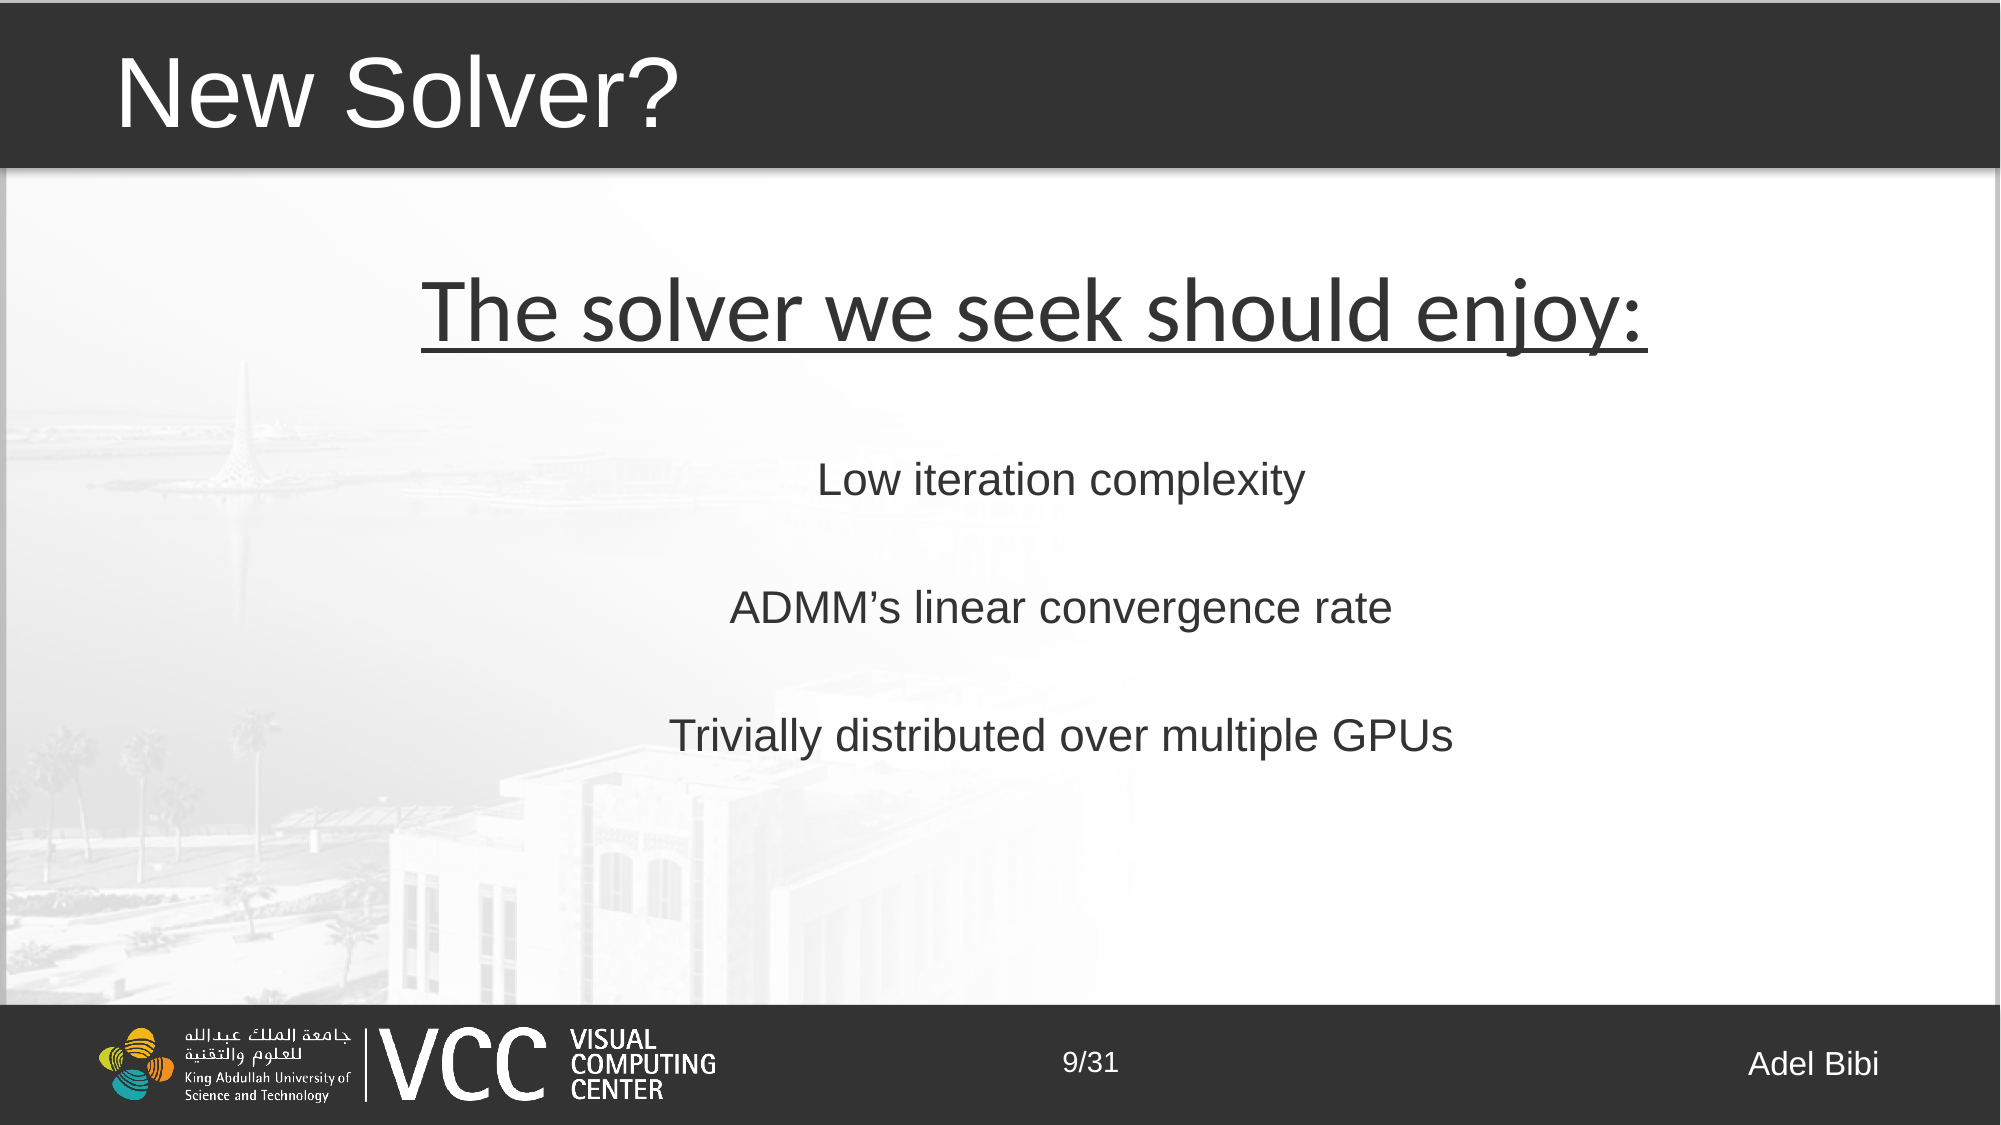

# New Solver?
The solver we seek should enjoy:
Low iteration complexity

ADMM’s linear convergence rate

Trivially distributed over multiple GPUs